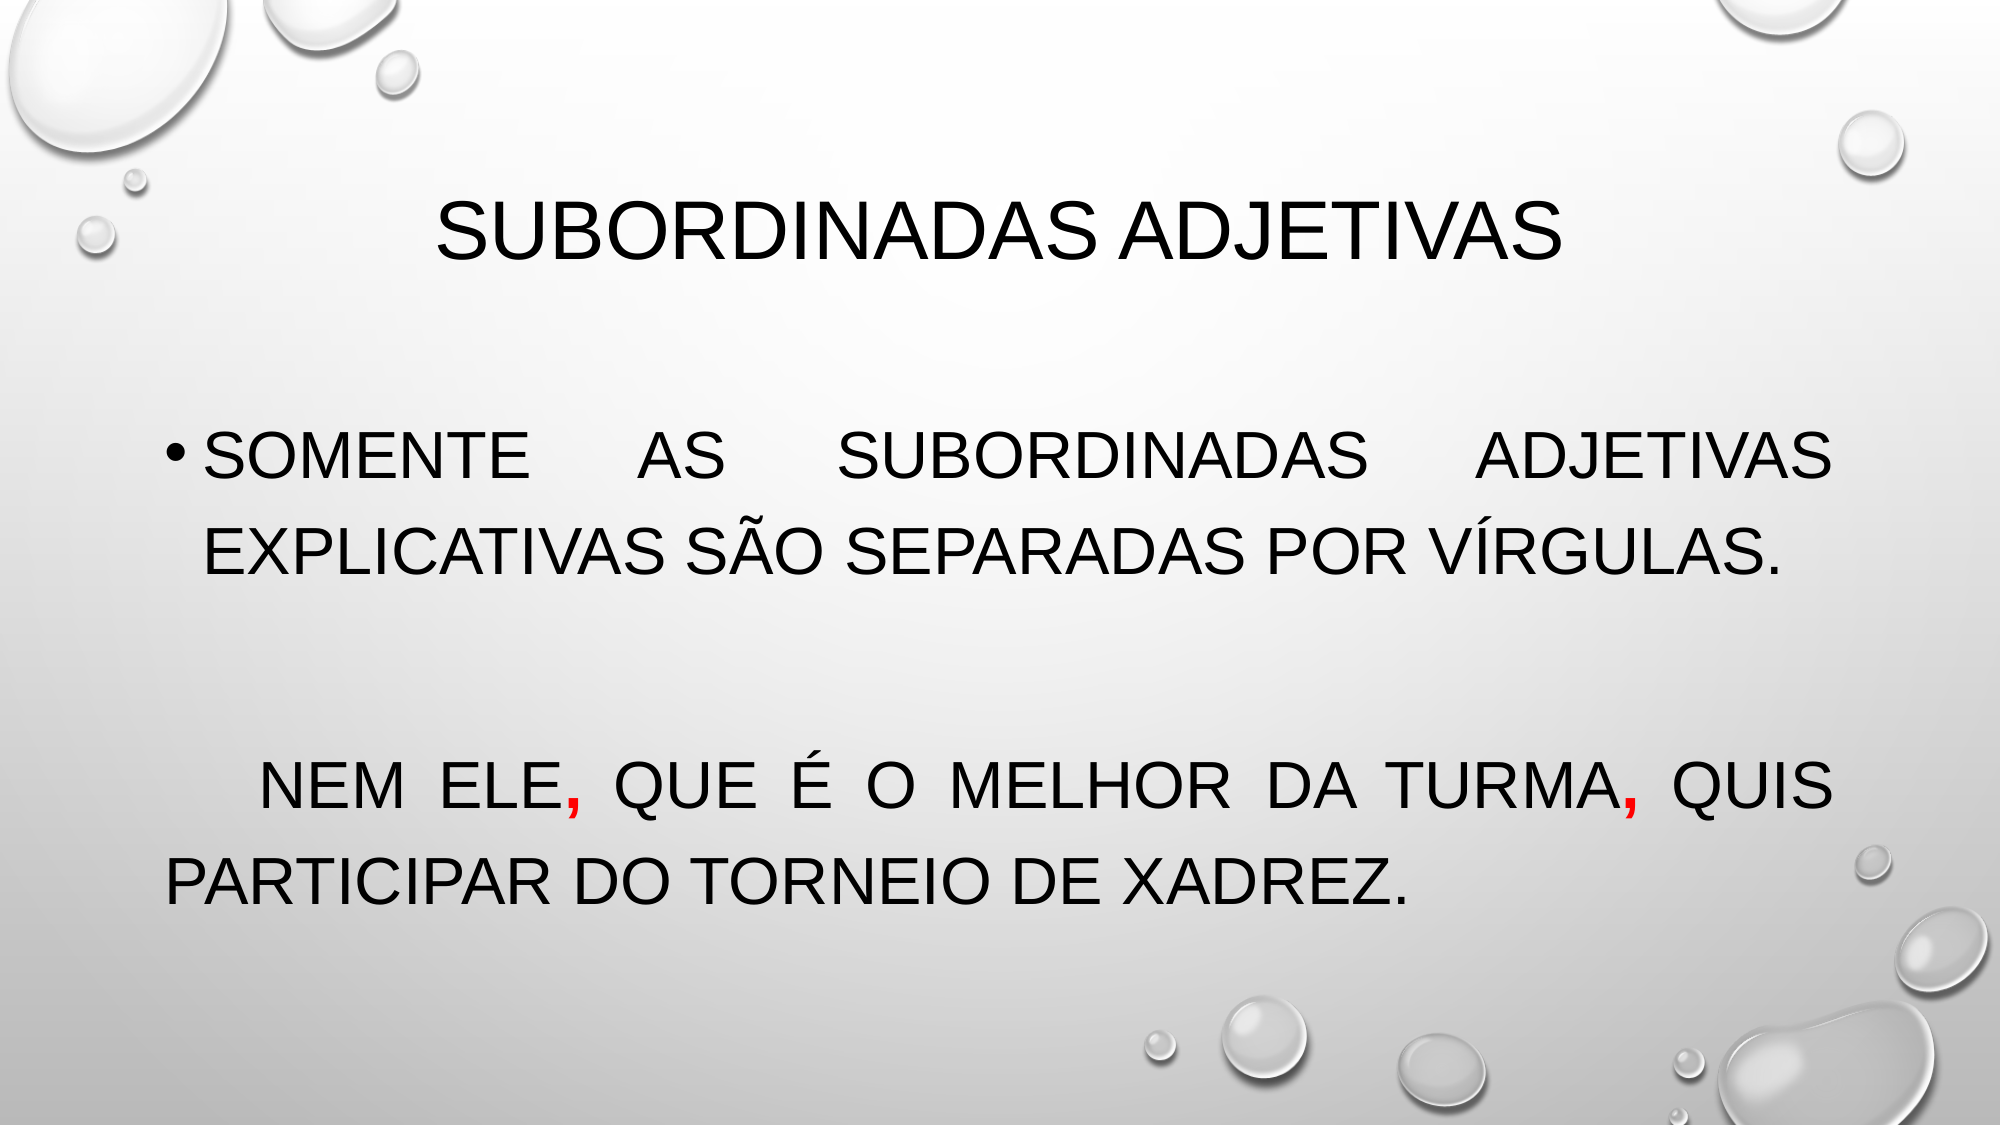

# Subordinadas adjetivas
Somente as subordinadas adjetivas explicativas são separadas por vírgulas.

   Nem ele, que é o melhor da turma, quis participar do torneio de xadrez.